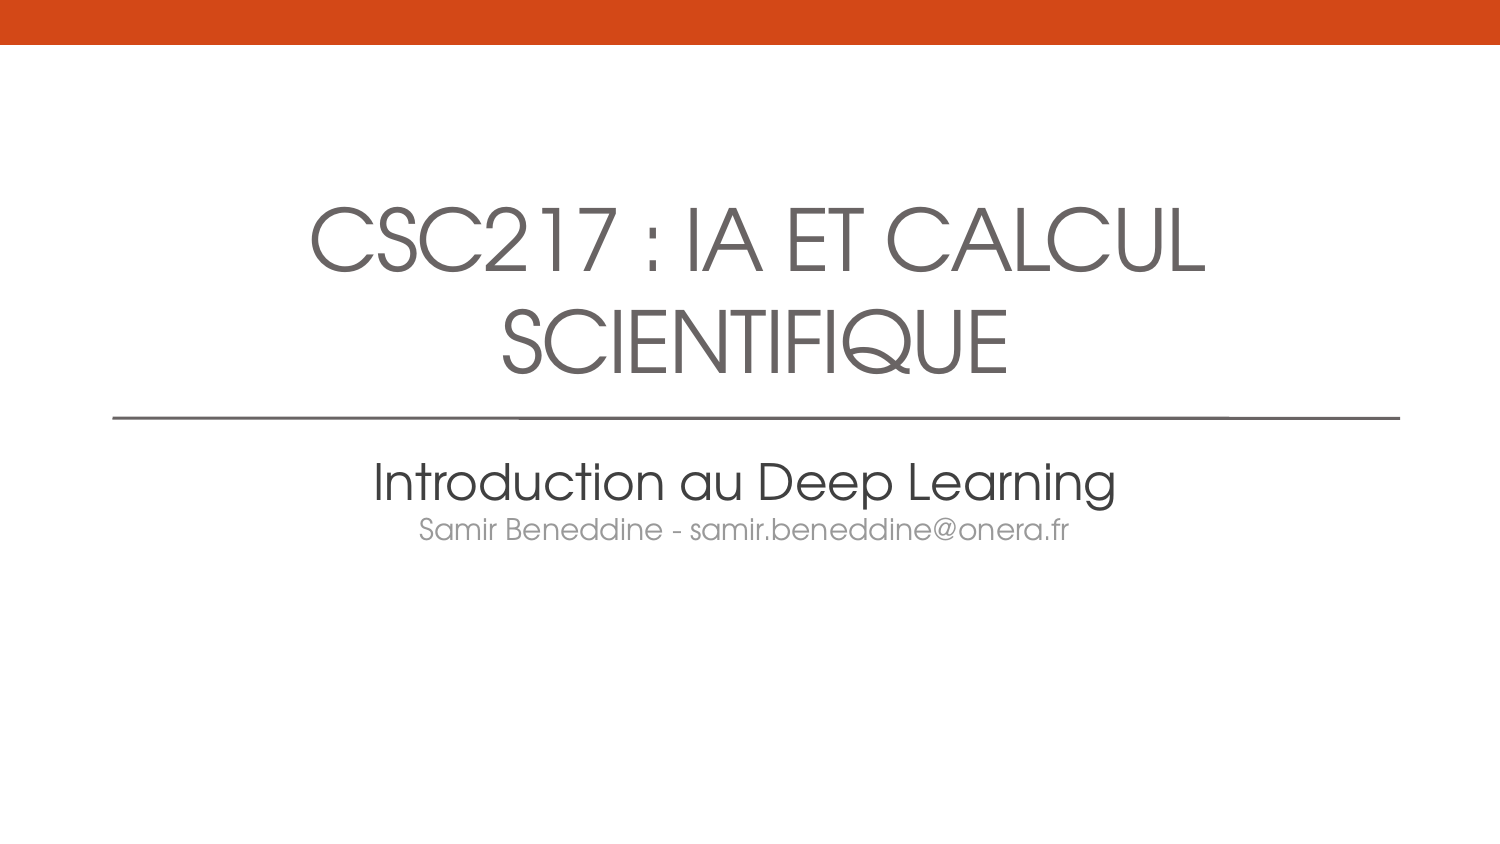

# CSC217 : IA et Calcul Scientifique
Introduction au Deep Learning
Samir Beneddine - samir.beneddine@onera.fr